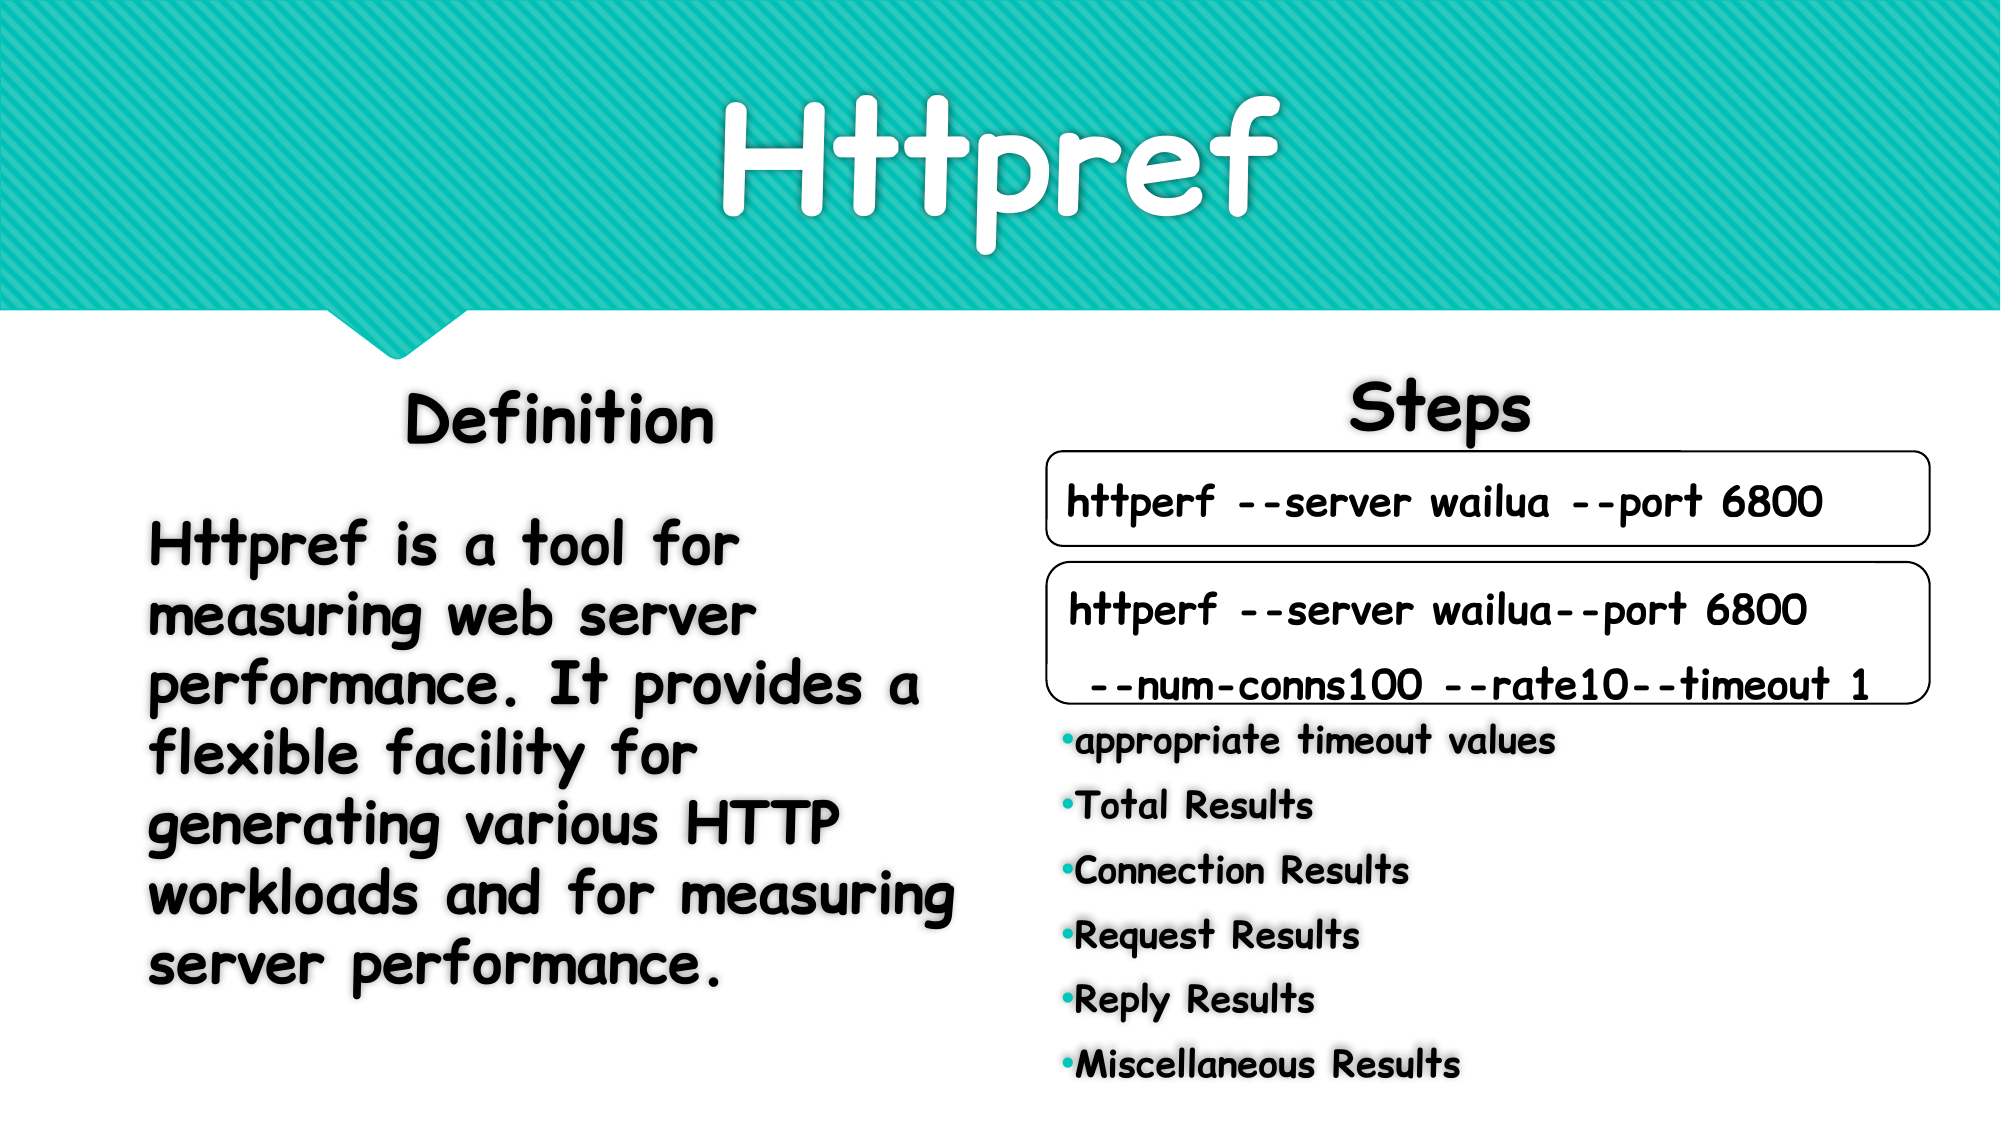

# Httpref
Steps
Definition
httperf --server wailua --port 6800
Httpref is a tool for measuring web server performance. It provides a flexible facility for generating various HTTP workloads and for measuring server performance.
httperf --server wailua--port 6800
 --num-conns100 --rate10--timeout 1

appropriate timeout values
Total Results
Connection Results
Request Results
Reply Results
Miscellaneous Results